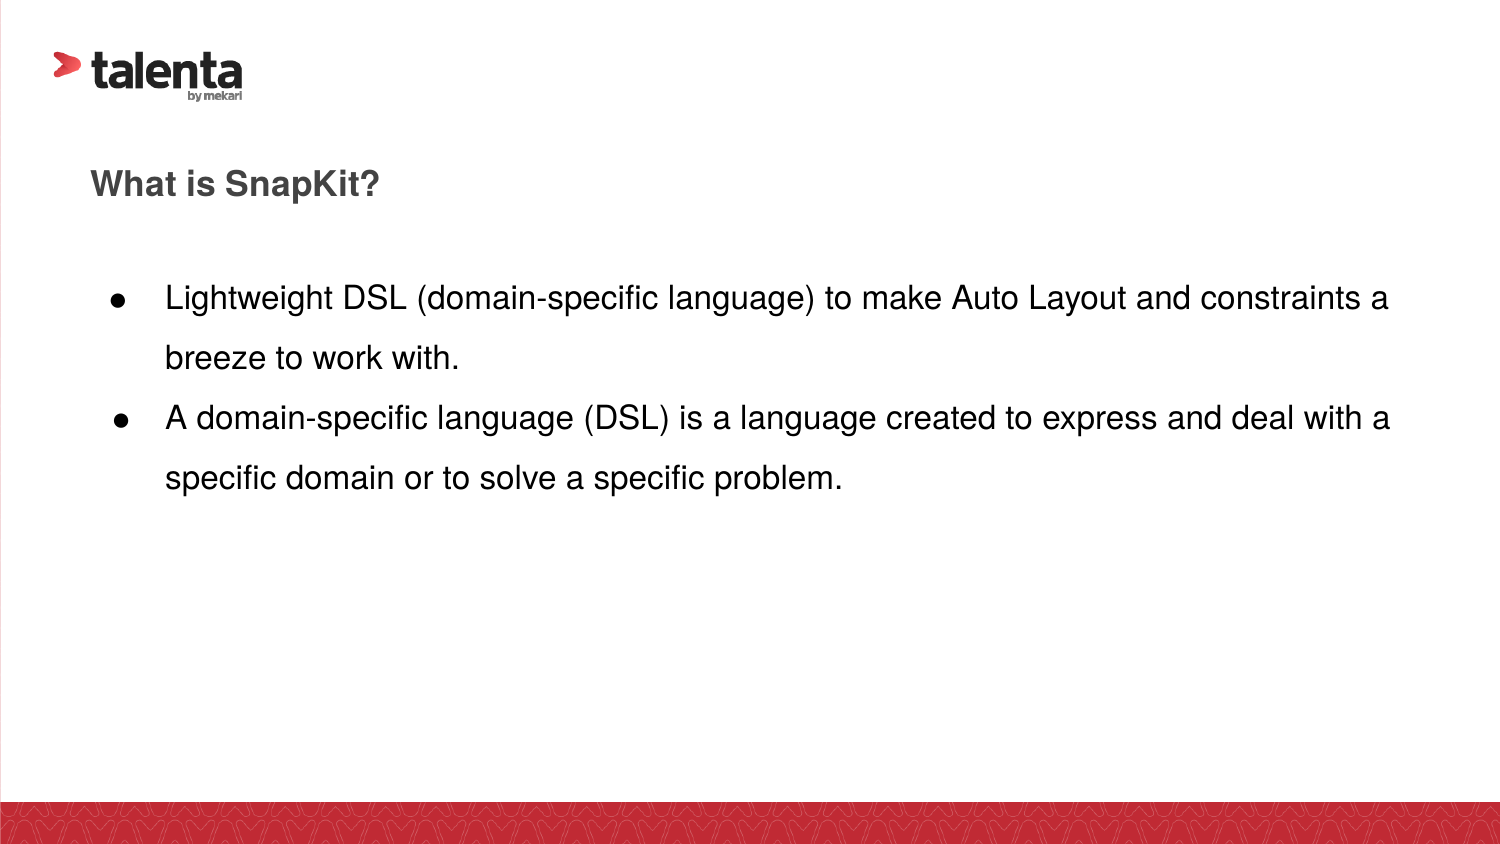

# What is SnapKit?
Lightweight DSL (domain-specific language) to make Auto Layout and constraints a breeze to work with.
A domain-specific language (DSL) is a language created to express and deal with a specific domain or to solve a specific problem.